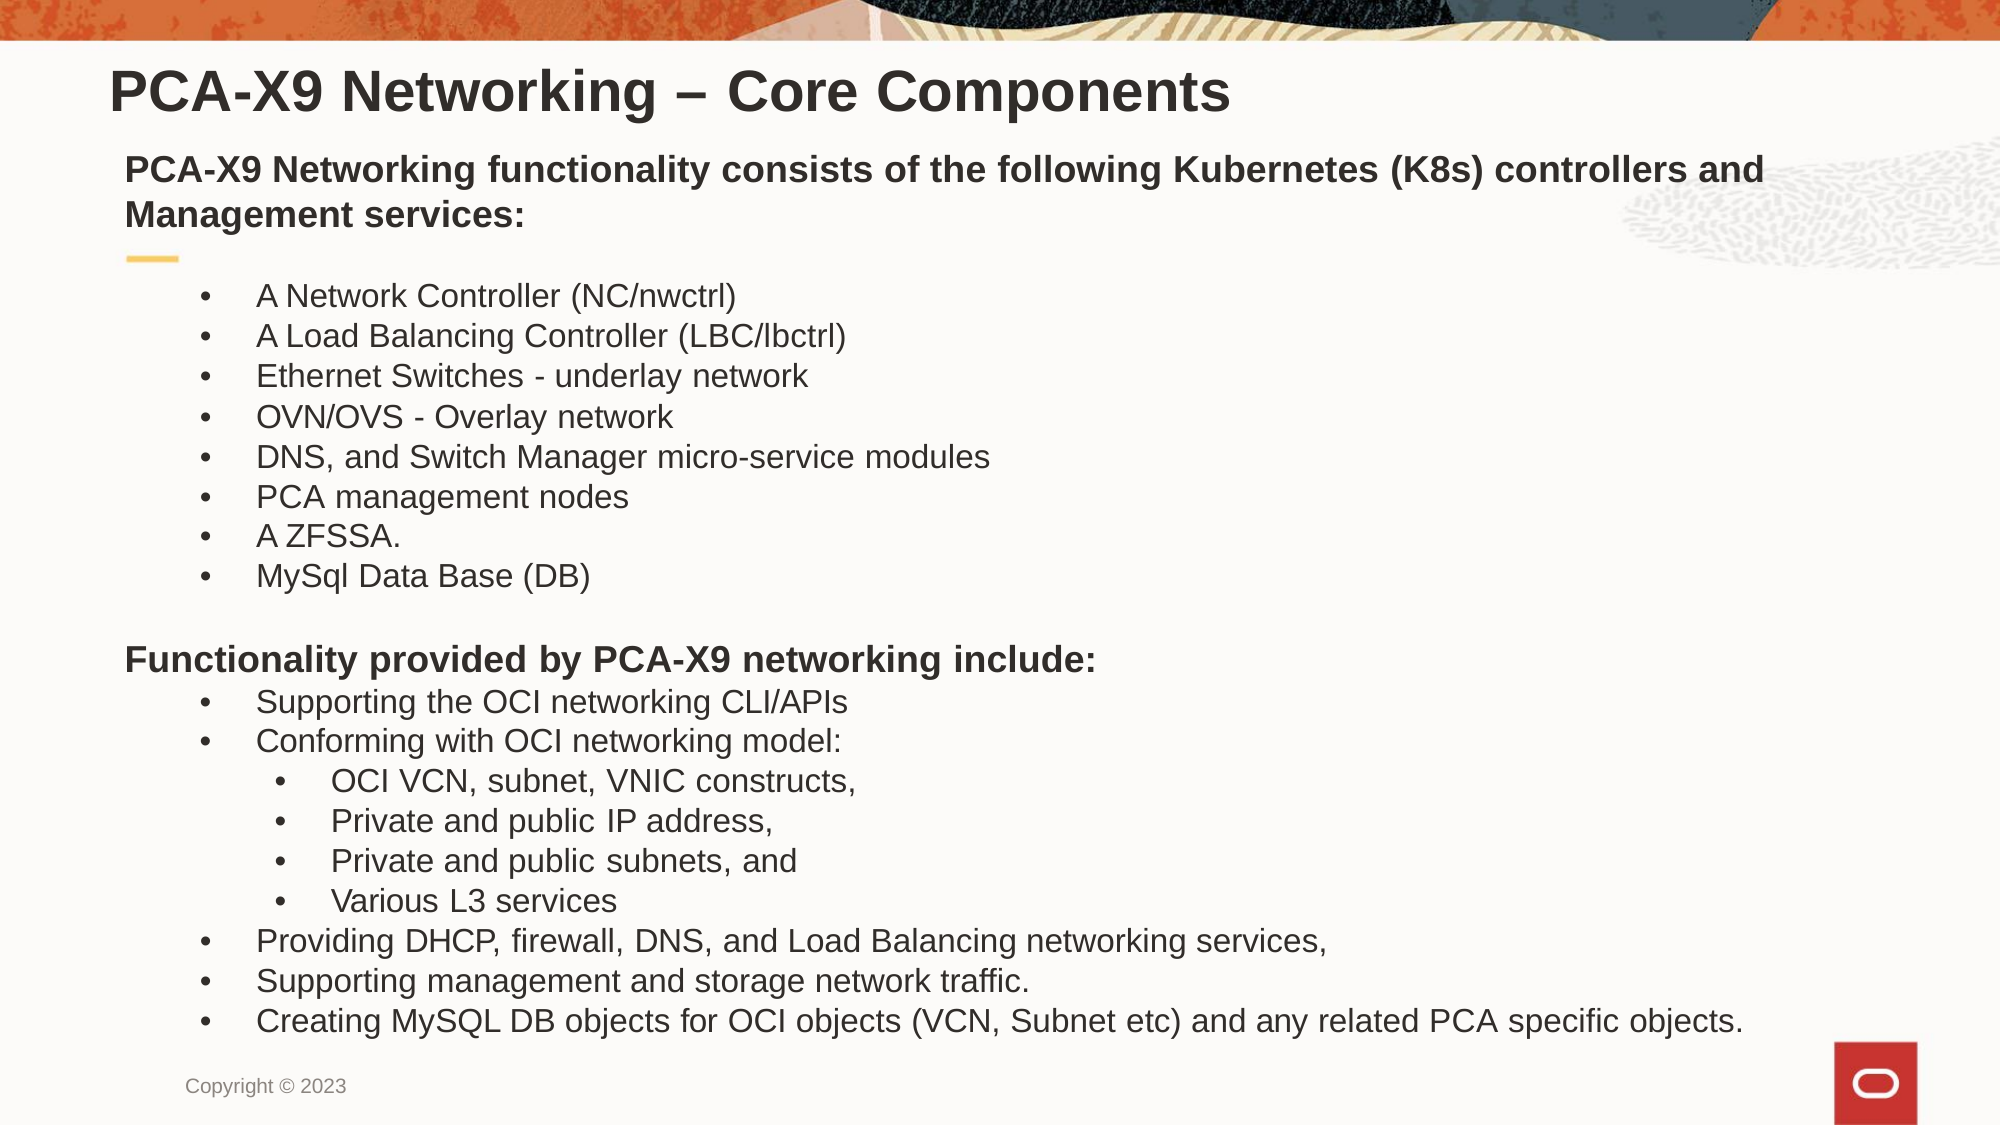

PCA-X9 Networking – Core Components
PCA-X9 Networking functionality consists of the following Kubernetes (K8s) controllers and
Management services:
• A Network Controller (NC/nwctrl)
• A Load Balancing Controller (LBC/lbctrl)
• Ethernet Switches - underlay network
• OVN/OVS - Overlay network
• DNS, and Switch Manager micro-service modules
• PCA management nodes
• A ZFSSA.
• MySql Data Base (DB)
Functionality provided by PCA-X9 networking include:
• Supporting the OCI networking CLI/APIs
• Conforming with OCI networking model:
• OCI VCN, subnet, VNIC constructs,
• Private and public IP address,
• Private and public subnets, and
• Various L3 services
• Providing DHCP, firewall, DNS, and Load Balancing networking services,
• Supporting management and storage network traffic.
• Creating MySQL DB objects for OCI objects (VCN, Subnet etc) and any related PCA specific objects.
Copyright © 2023